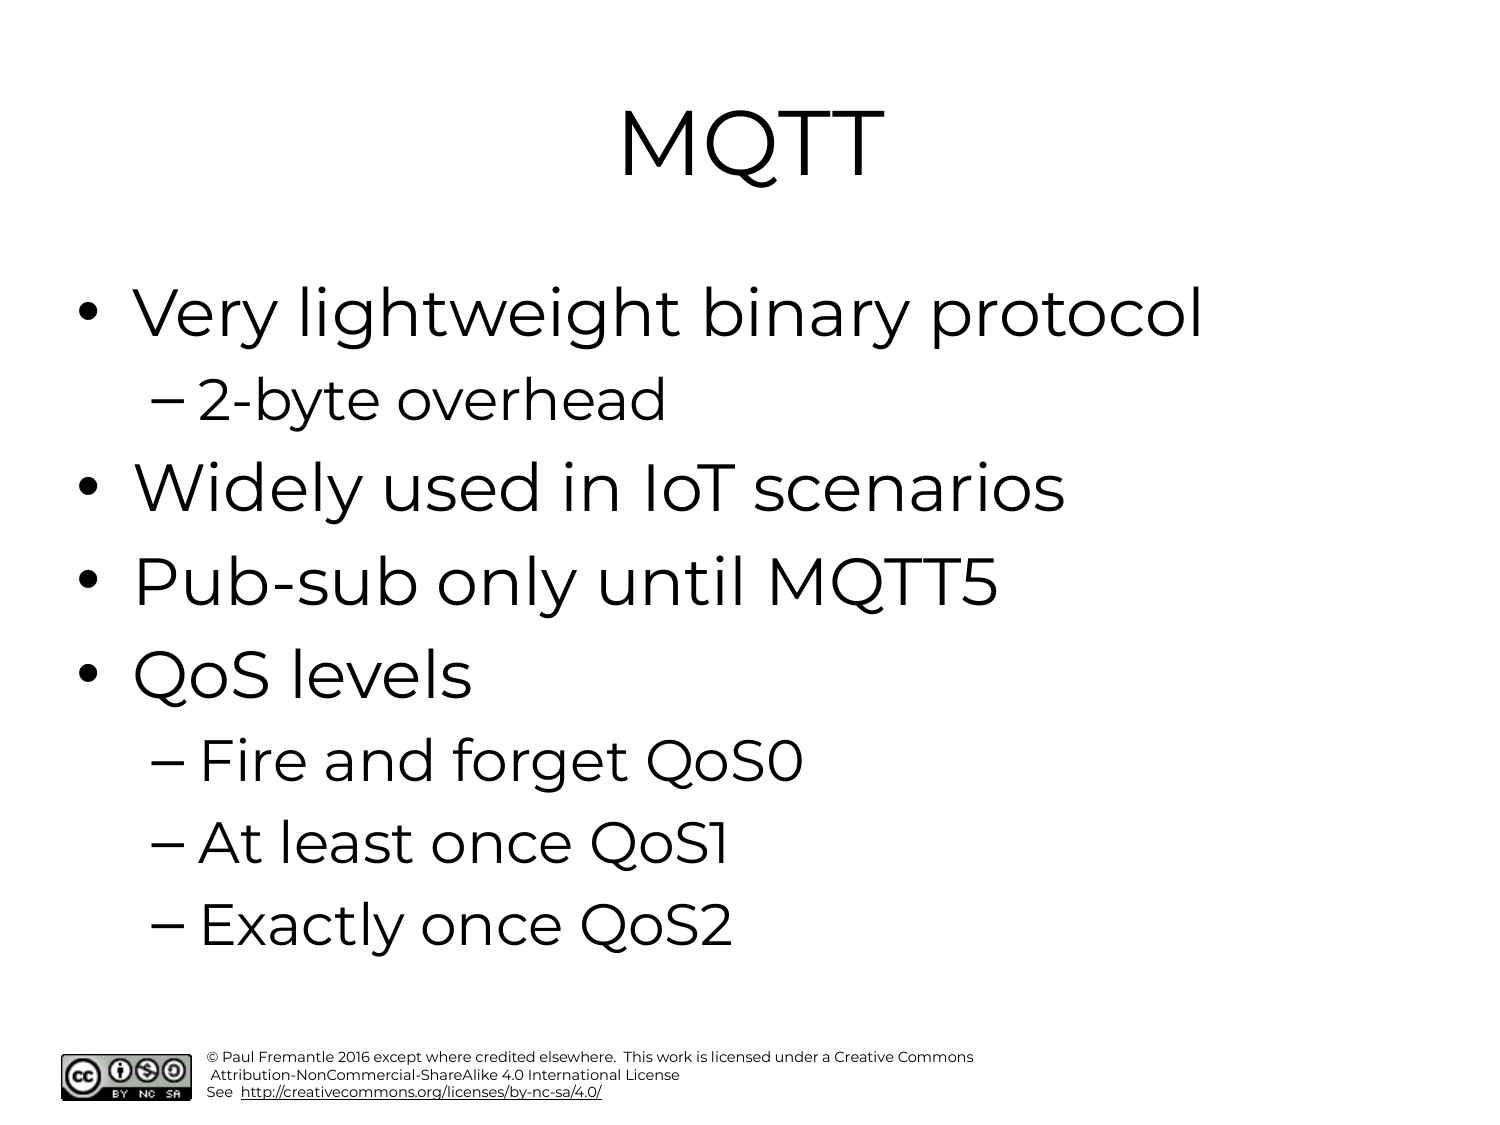

# MQTT
Very lightweight binary protocol
2-byte overhead
Widely used in IoT scenarios
Pub-sub only until MQTT5
QoS levels
Fire and forget QoS0
At least once QoS1
Exactly once QoS2